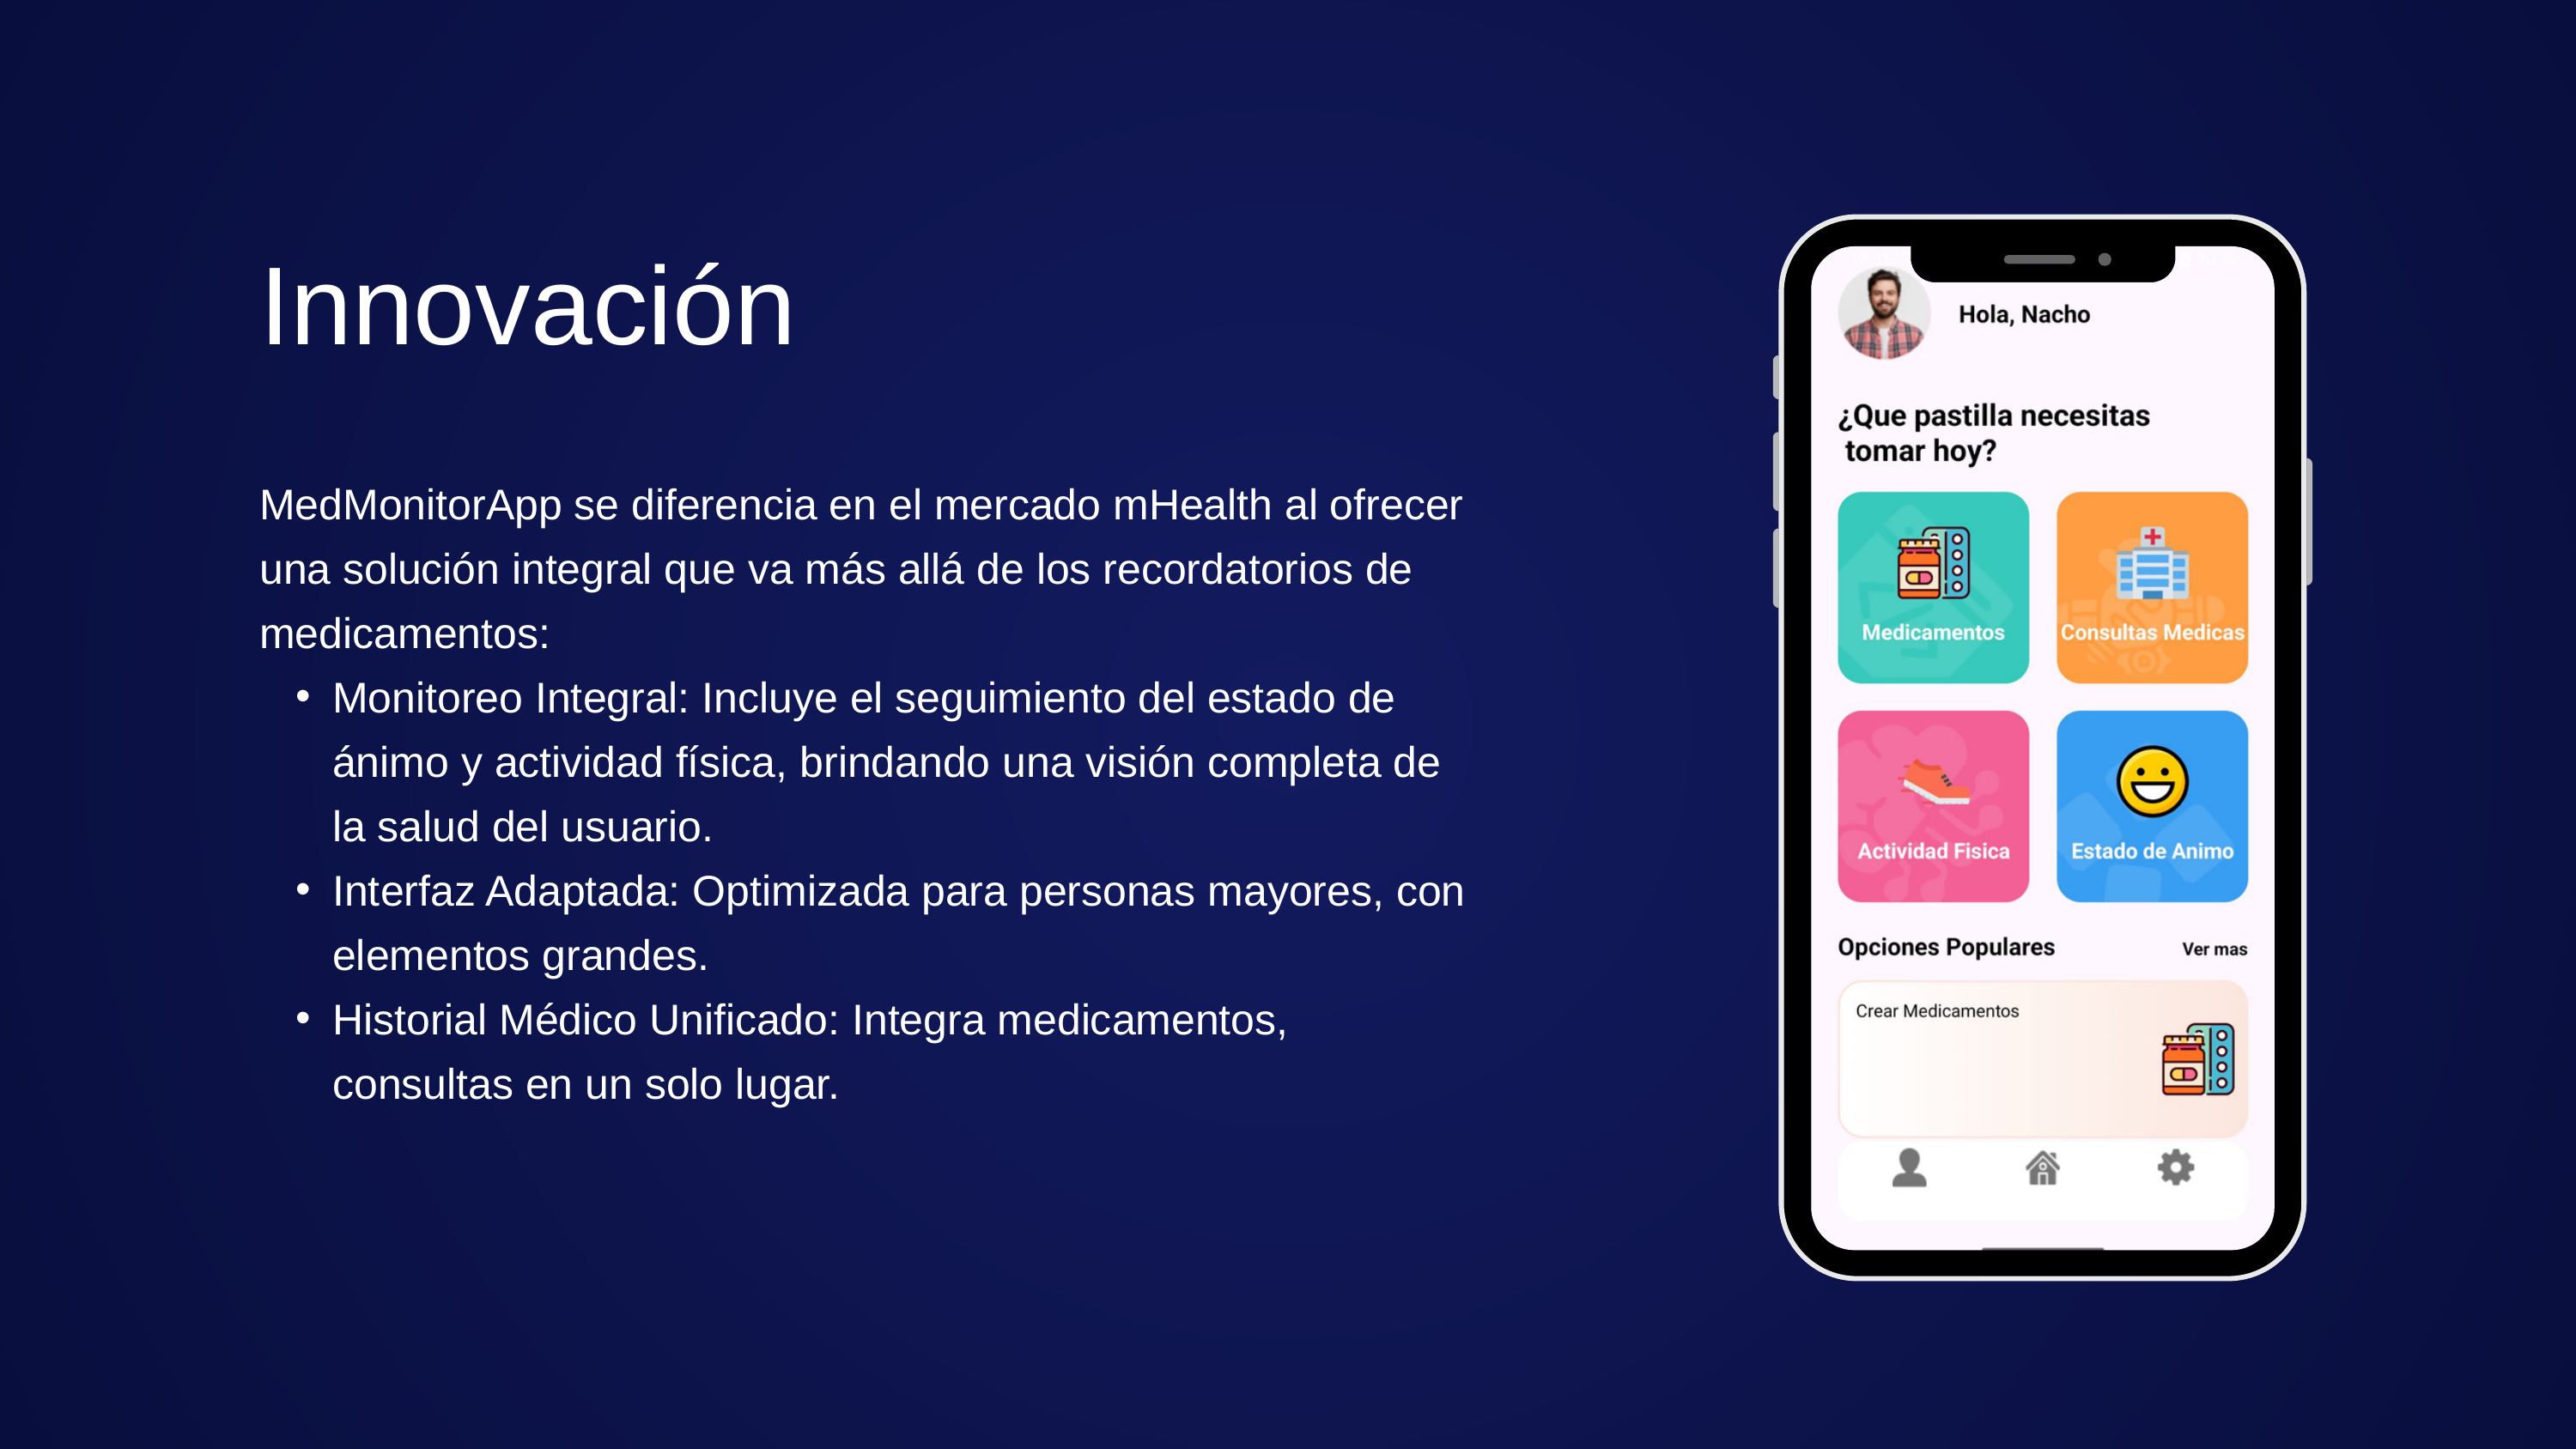

Innovación
MedMonitorApp se diferencia en el mercado mHealth al ofrecer una solución integral que va más allá de los recordatorios de medicamentos:
Monitoreo Integral: Incluye el seguimiento del estado de ánimo y actividad física, brindando una visión completa de la salud del usuario.
Interfaz Adaptada: Optimizada para personas mayores, con elementos grandes.
Historial Médico Unificado: Integra medicamentos, consultas en un solo lugar.